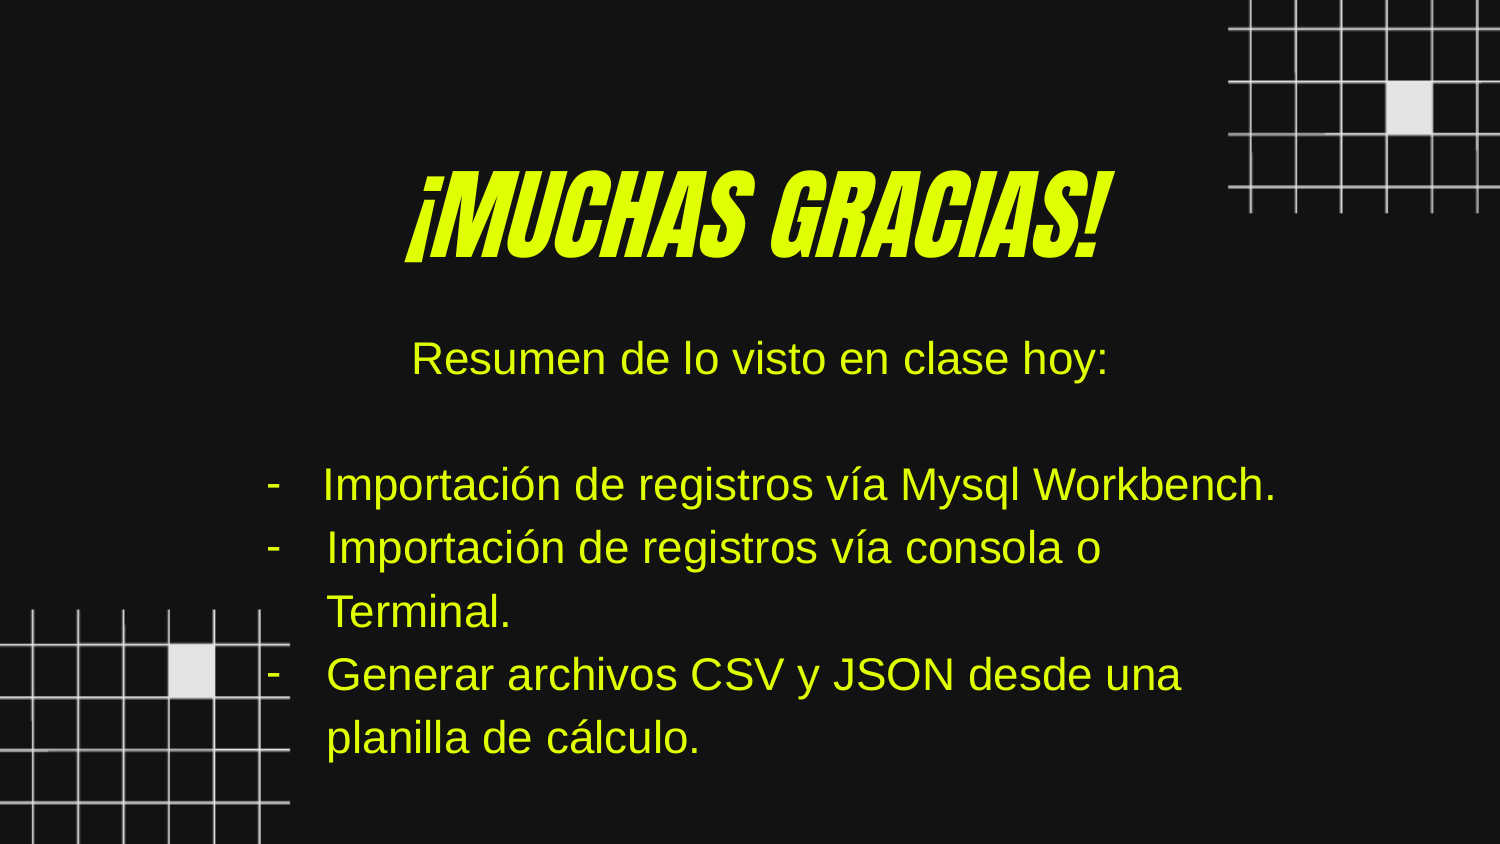

¡MUCHAS GRACIAS!
Resumen de lo visto en clase hoy:

Importación de registros vía Mysql Workbench.
Importación de registros vía consola o Terminal.
Generar archivos CSV y JSON desde una planilla de cálculo.